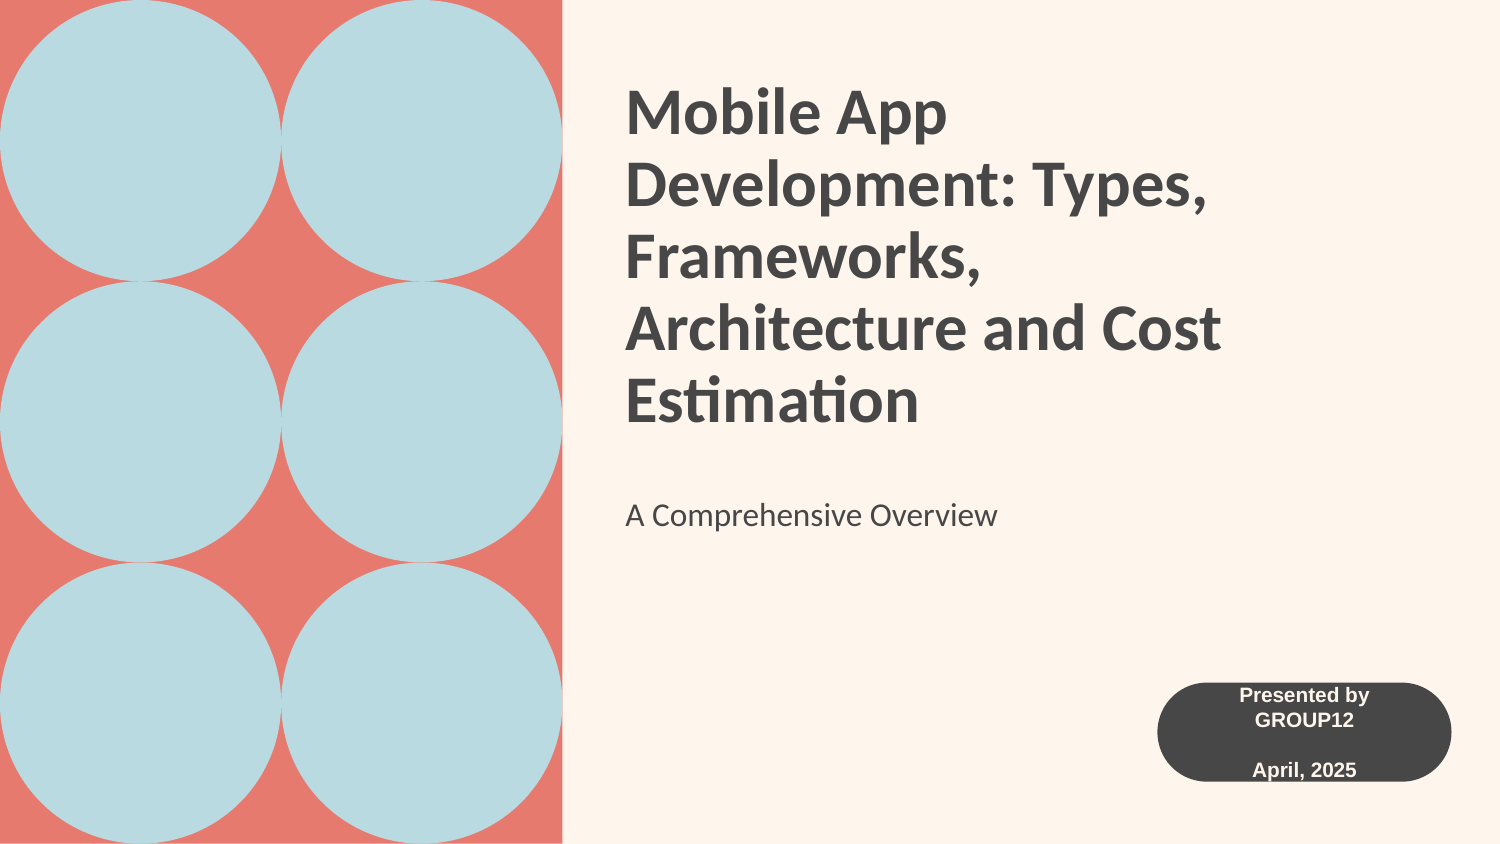

# Mobile App Development: Types, Frameworks, Architecture and Cost Estimation
A Comprehensive Overview
Presented by GROUP12

April, 2025